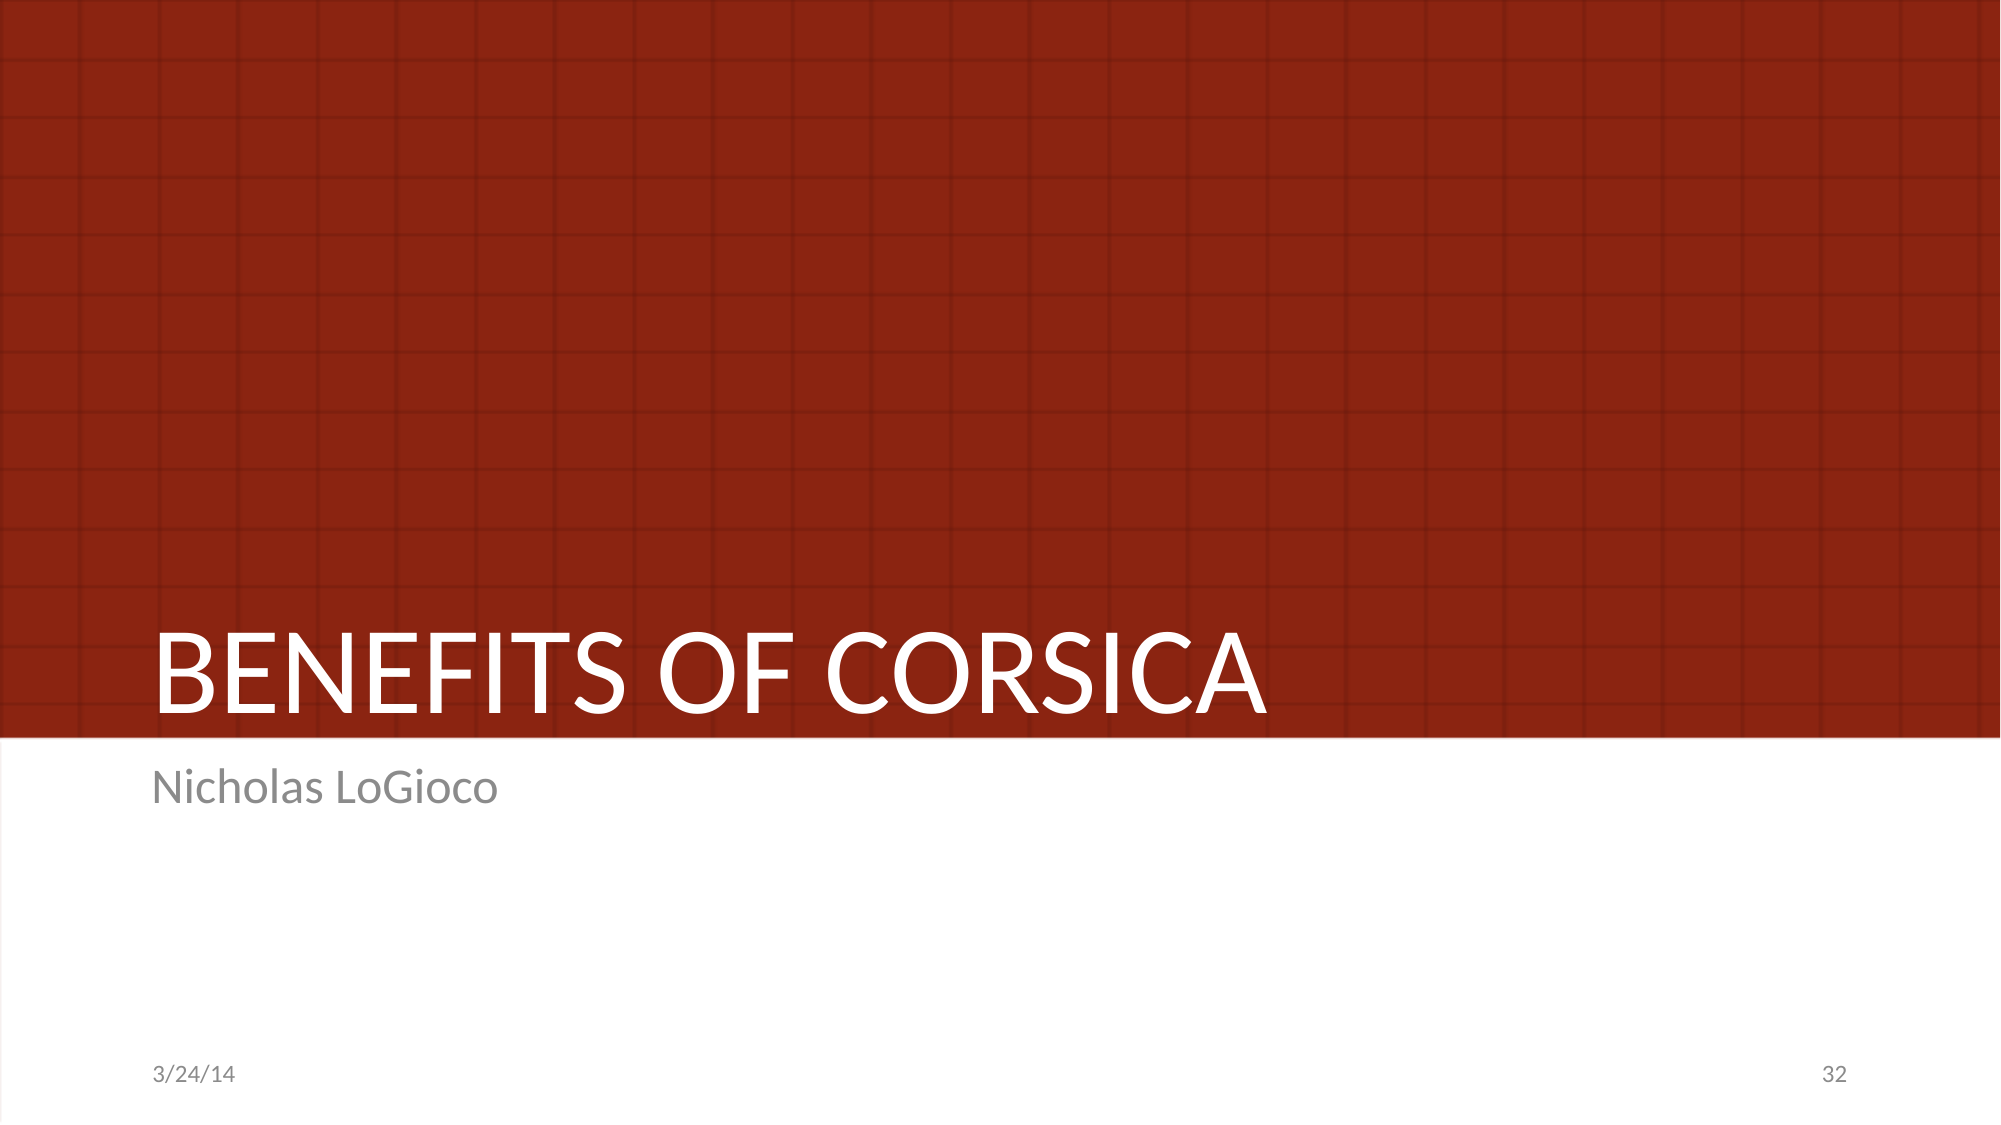

# BENEFITS OF CORSICA
Nicholas LoGioco
3/24/14
32